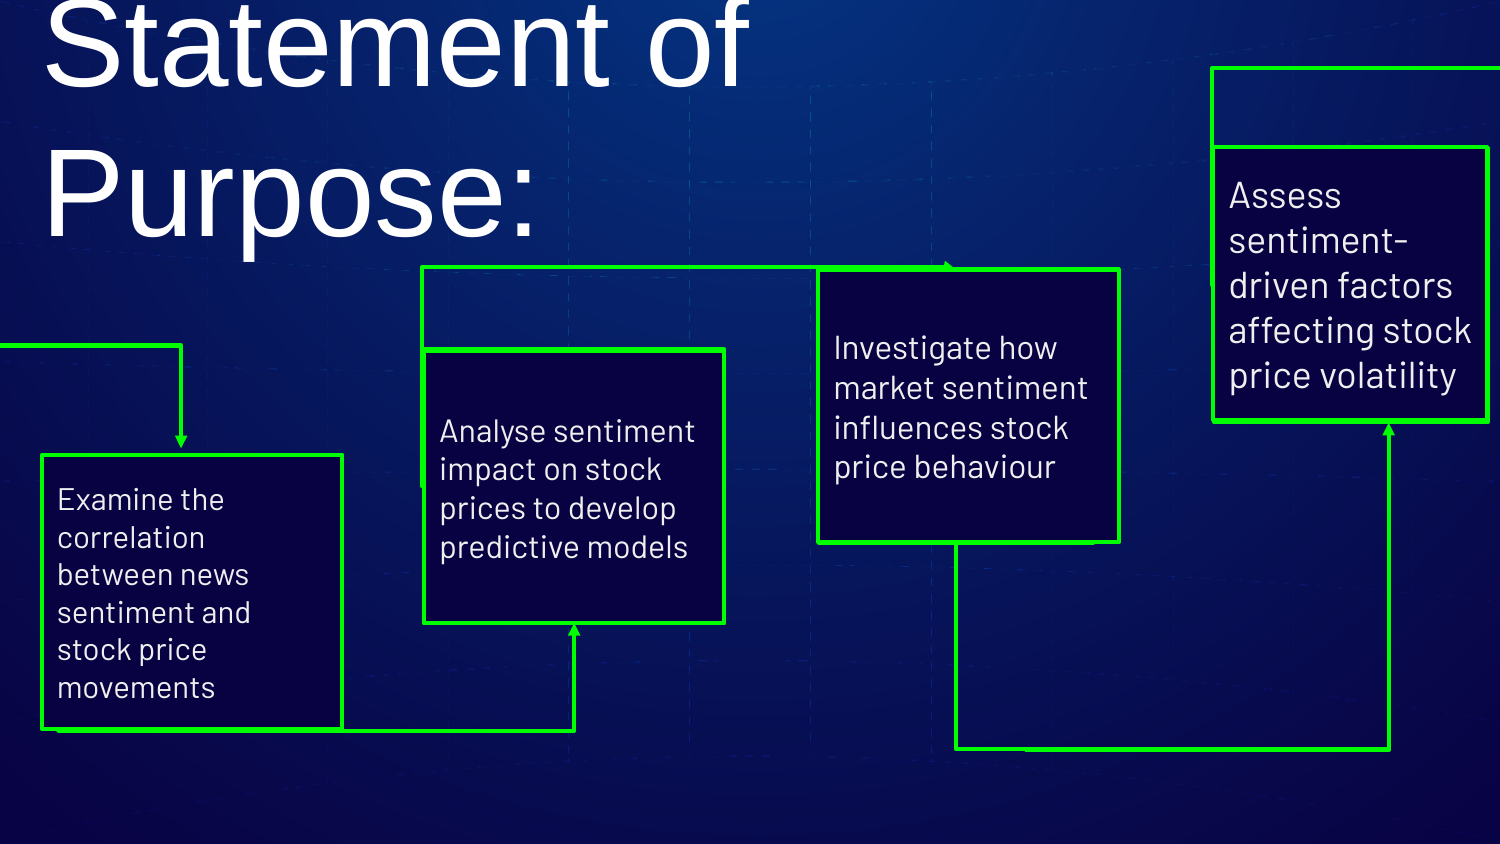

# Statement of Purpose:
Assess sentiment-driven factors affecting stock price volatility

Investigate how market sentiment influences stock price behaviour

Analyse sentiment impact on stock prices to develop predictive models

Examine the correlation between news sentiment and stock price movements